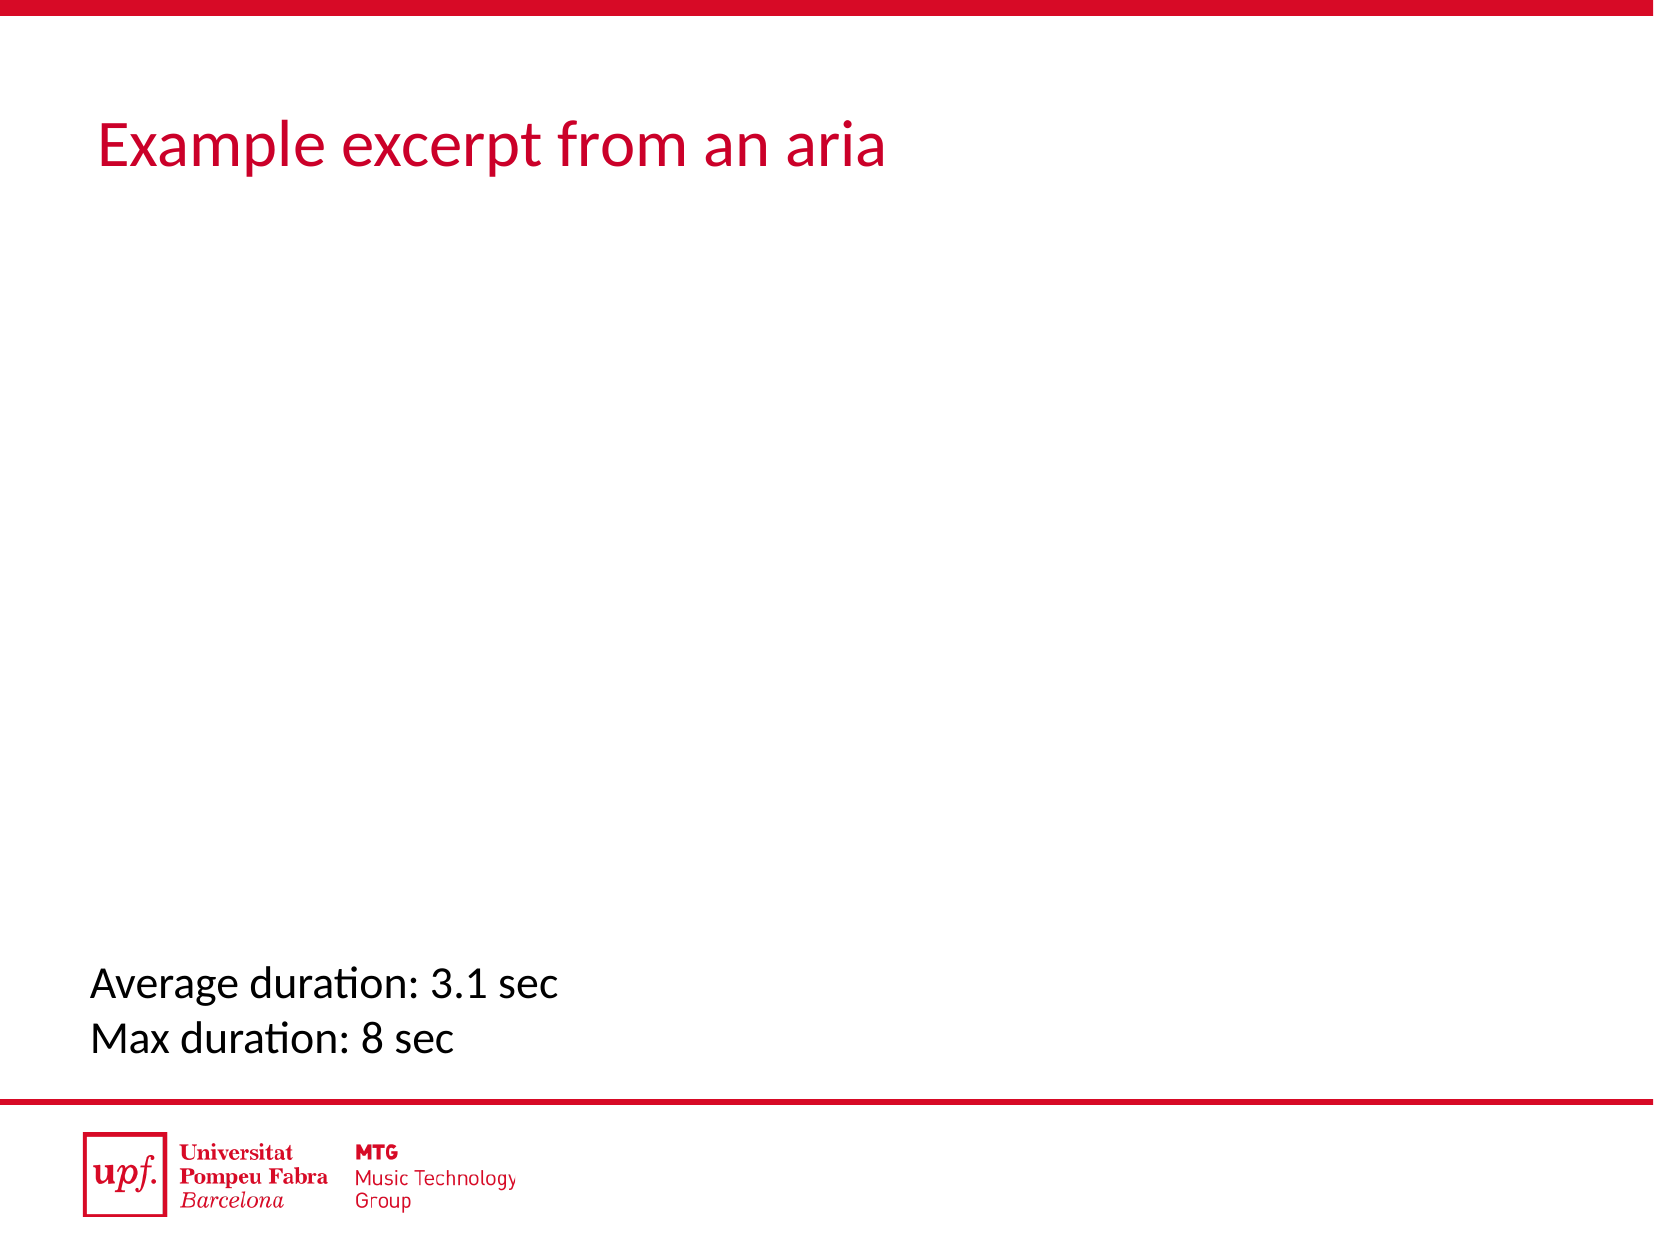

Example excerpt from an aria
Average duration: 3.1 sec
Max duration: 8 sec